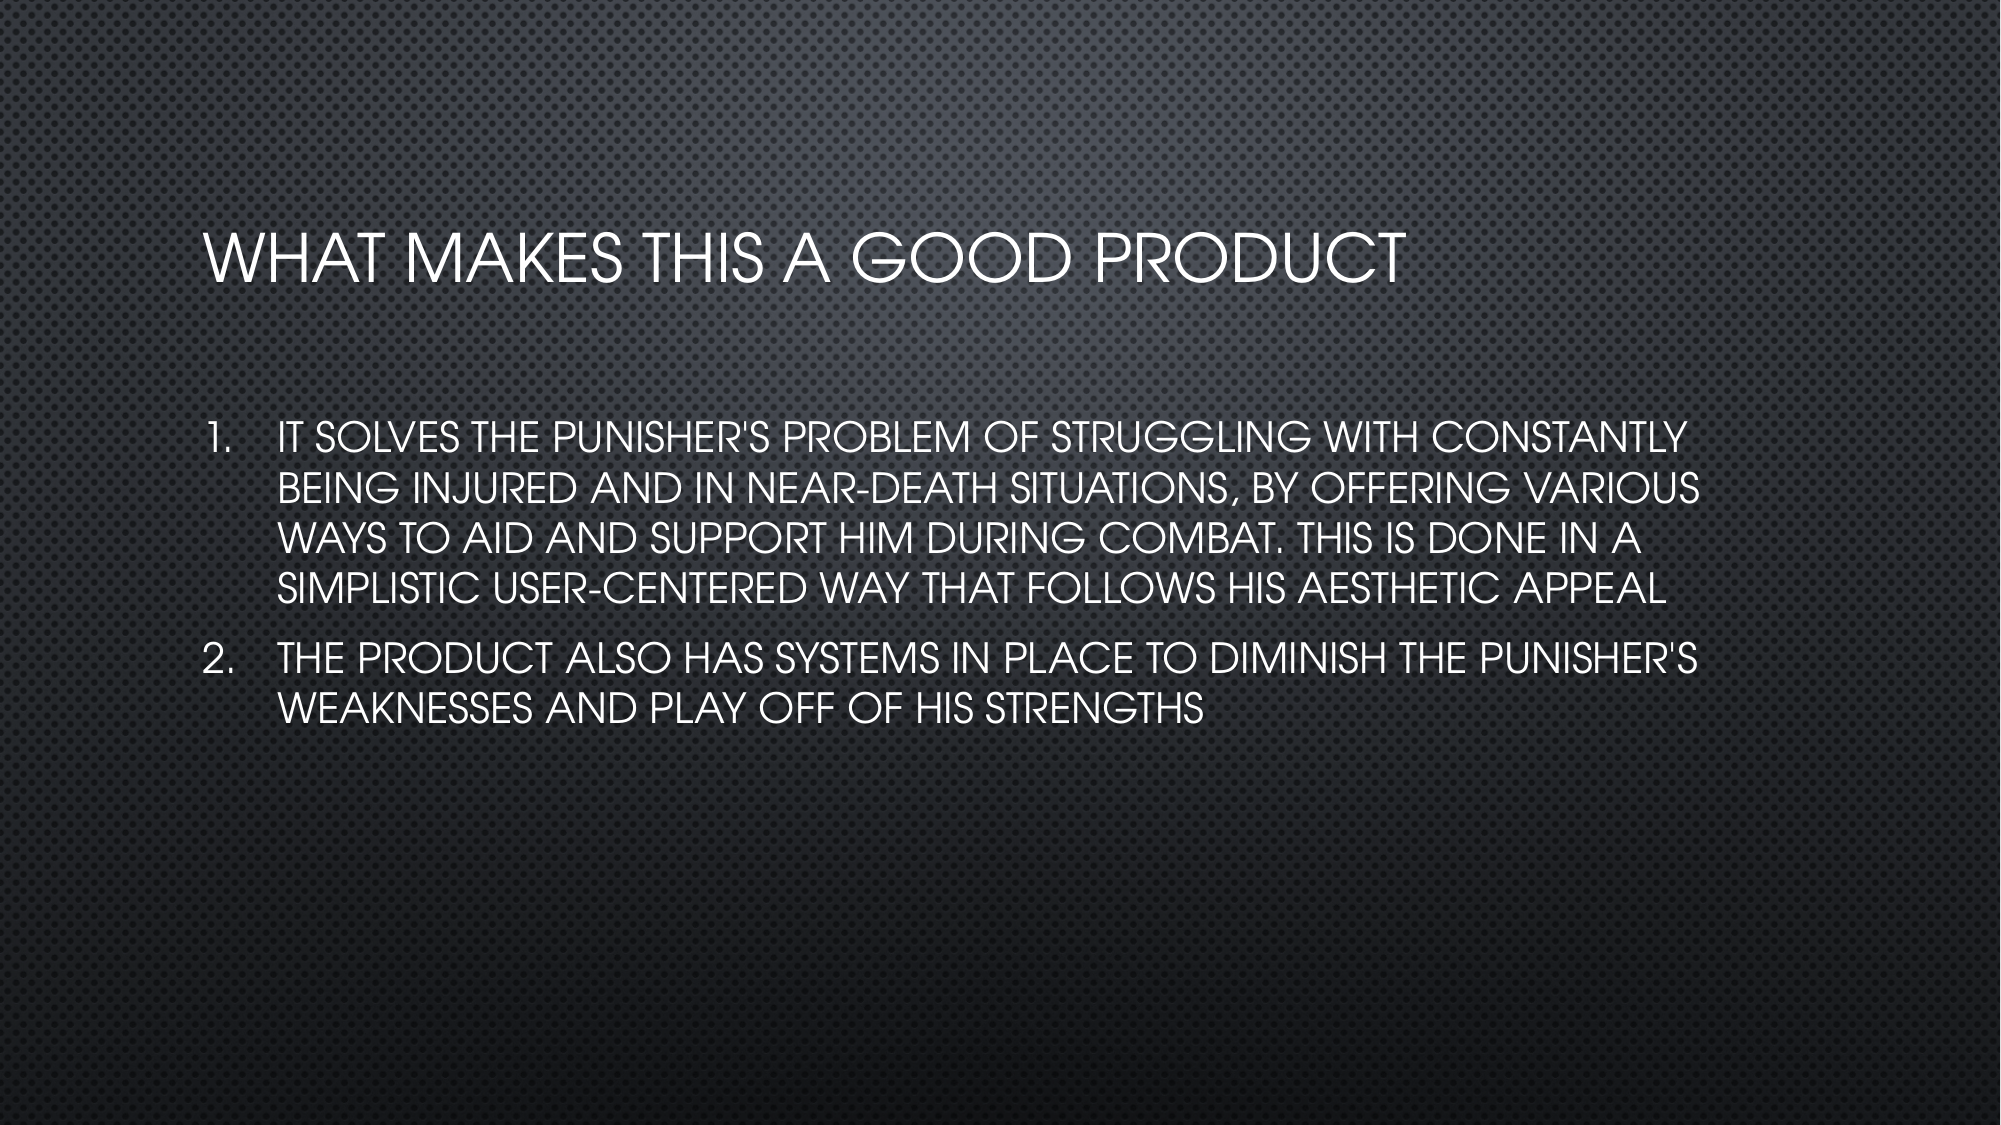

# What makes this a good product
It solves the punisher's problem of struggling with constantly being injured and in near-death situations, by offering various ways to aid and support him during combat. This is done in a simplistic user-centered way that follows his aesthetic appeal
The product also has systems in place to diminish the punisher's weaknesses and play off of his strengths